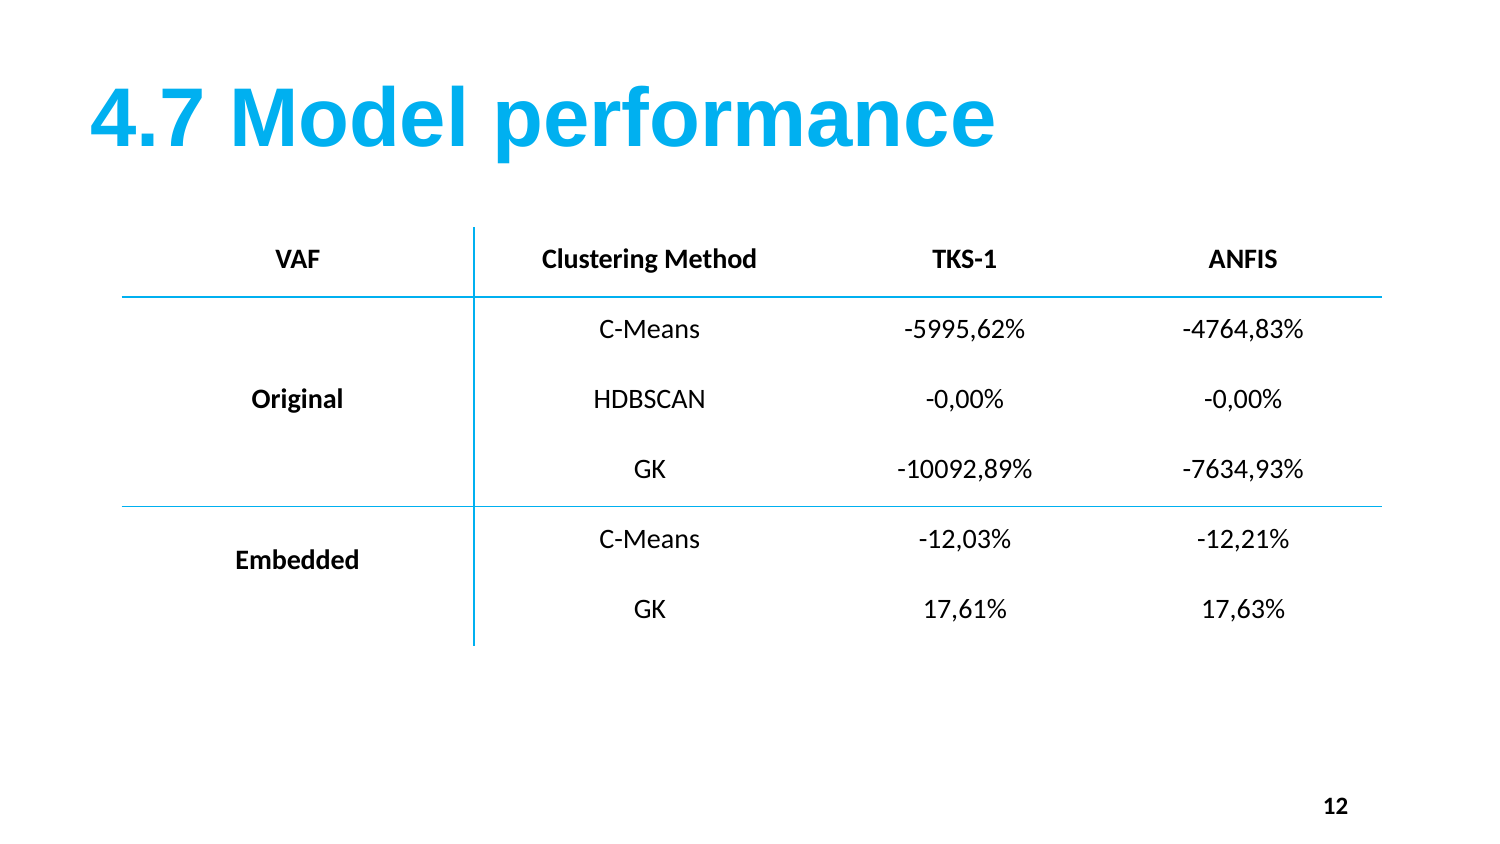

# 4.7 Model performance
| VAF | Clustering Method | TKS-1 | ANFIS |
| --- | --- | --- | --- |
| Original | C-Means | -5995,62% | -4764,83% |
|  | HDBSCAN | -0,00% | -0,00% |
|  | GK | -10092,89% | -7634,93% |
| Embedded | C-Means | -12,03% | -12,21% |
|  | GK | 17,61% | 17,63% |
12